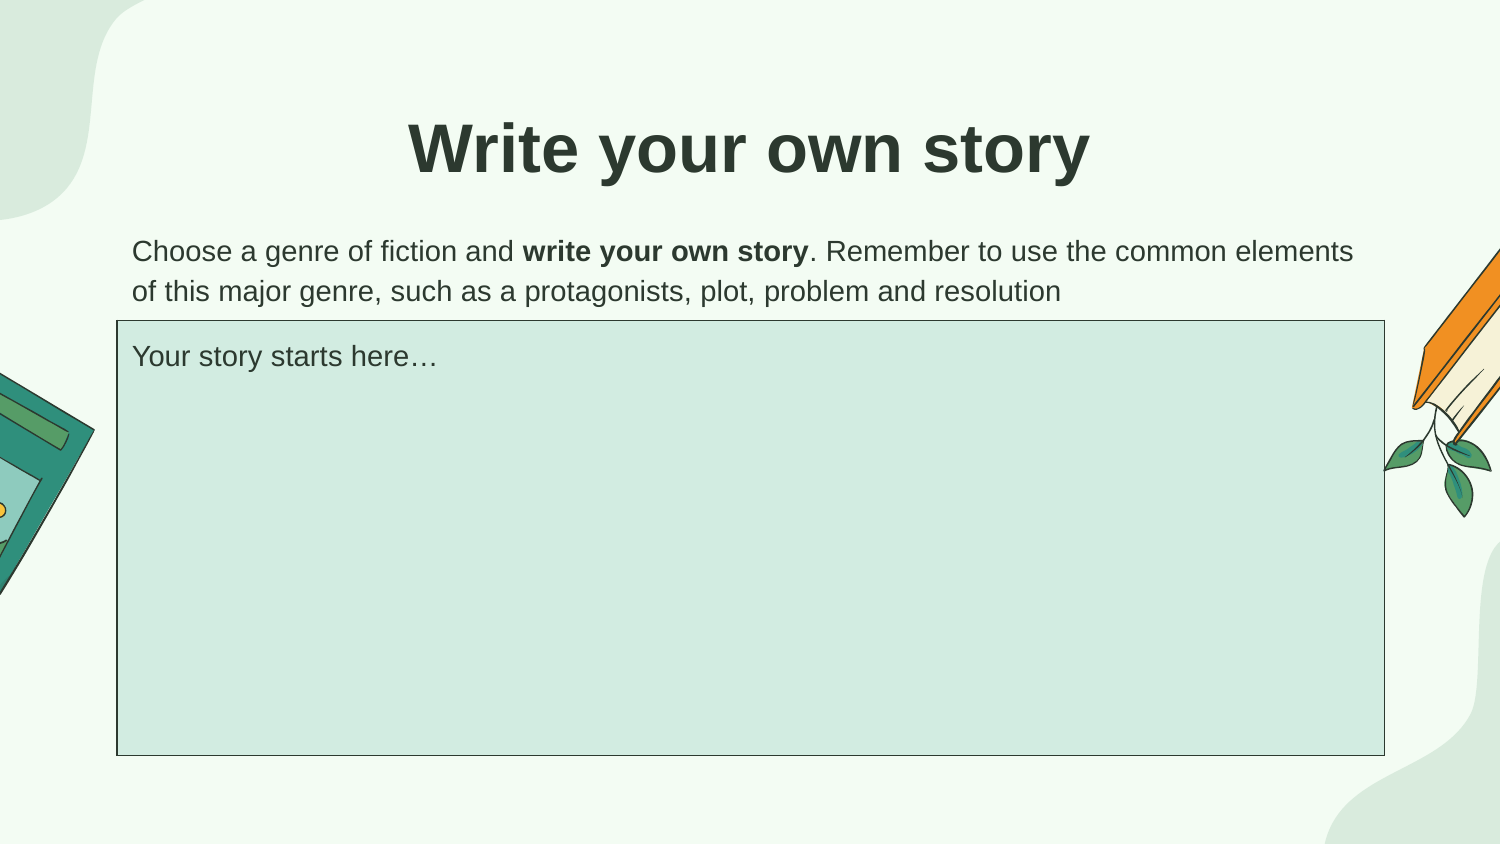

# Write your own story
Choose a genre of fiction and write your own story. Remember to use the common elements of this major genre, such as a protagonists, plot, problem and resolution
| Your story starts here… |
| --- |